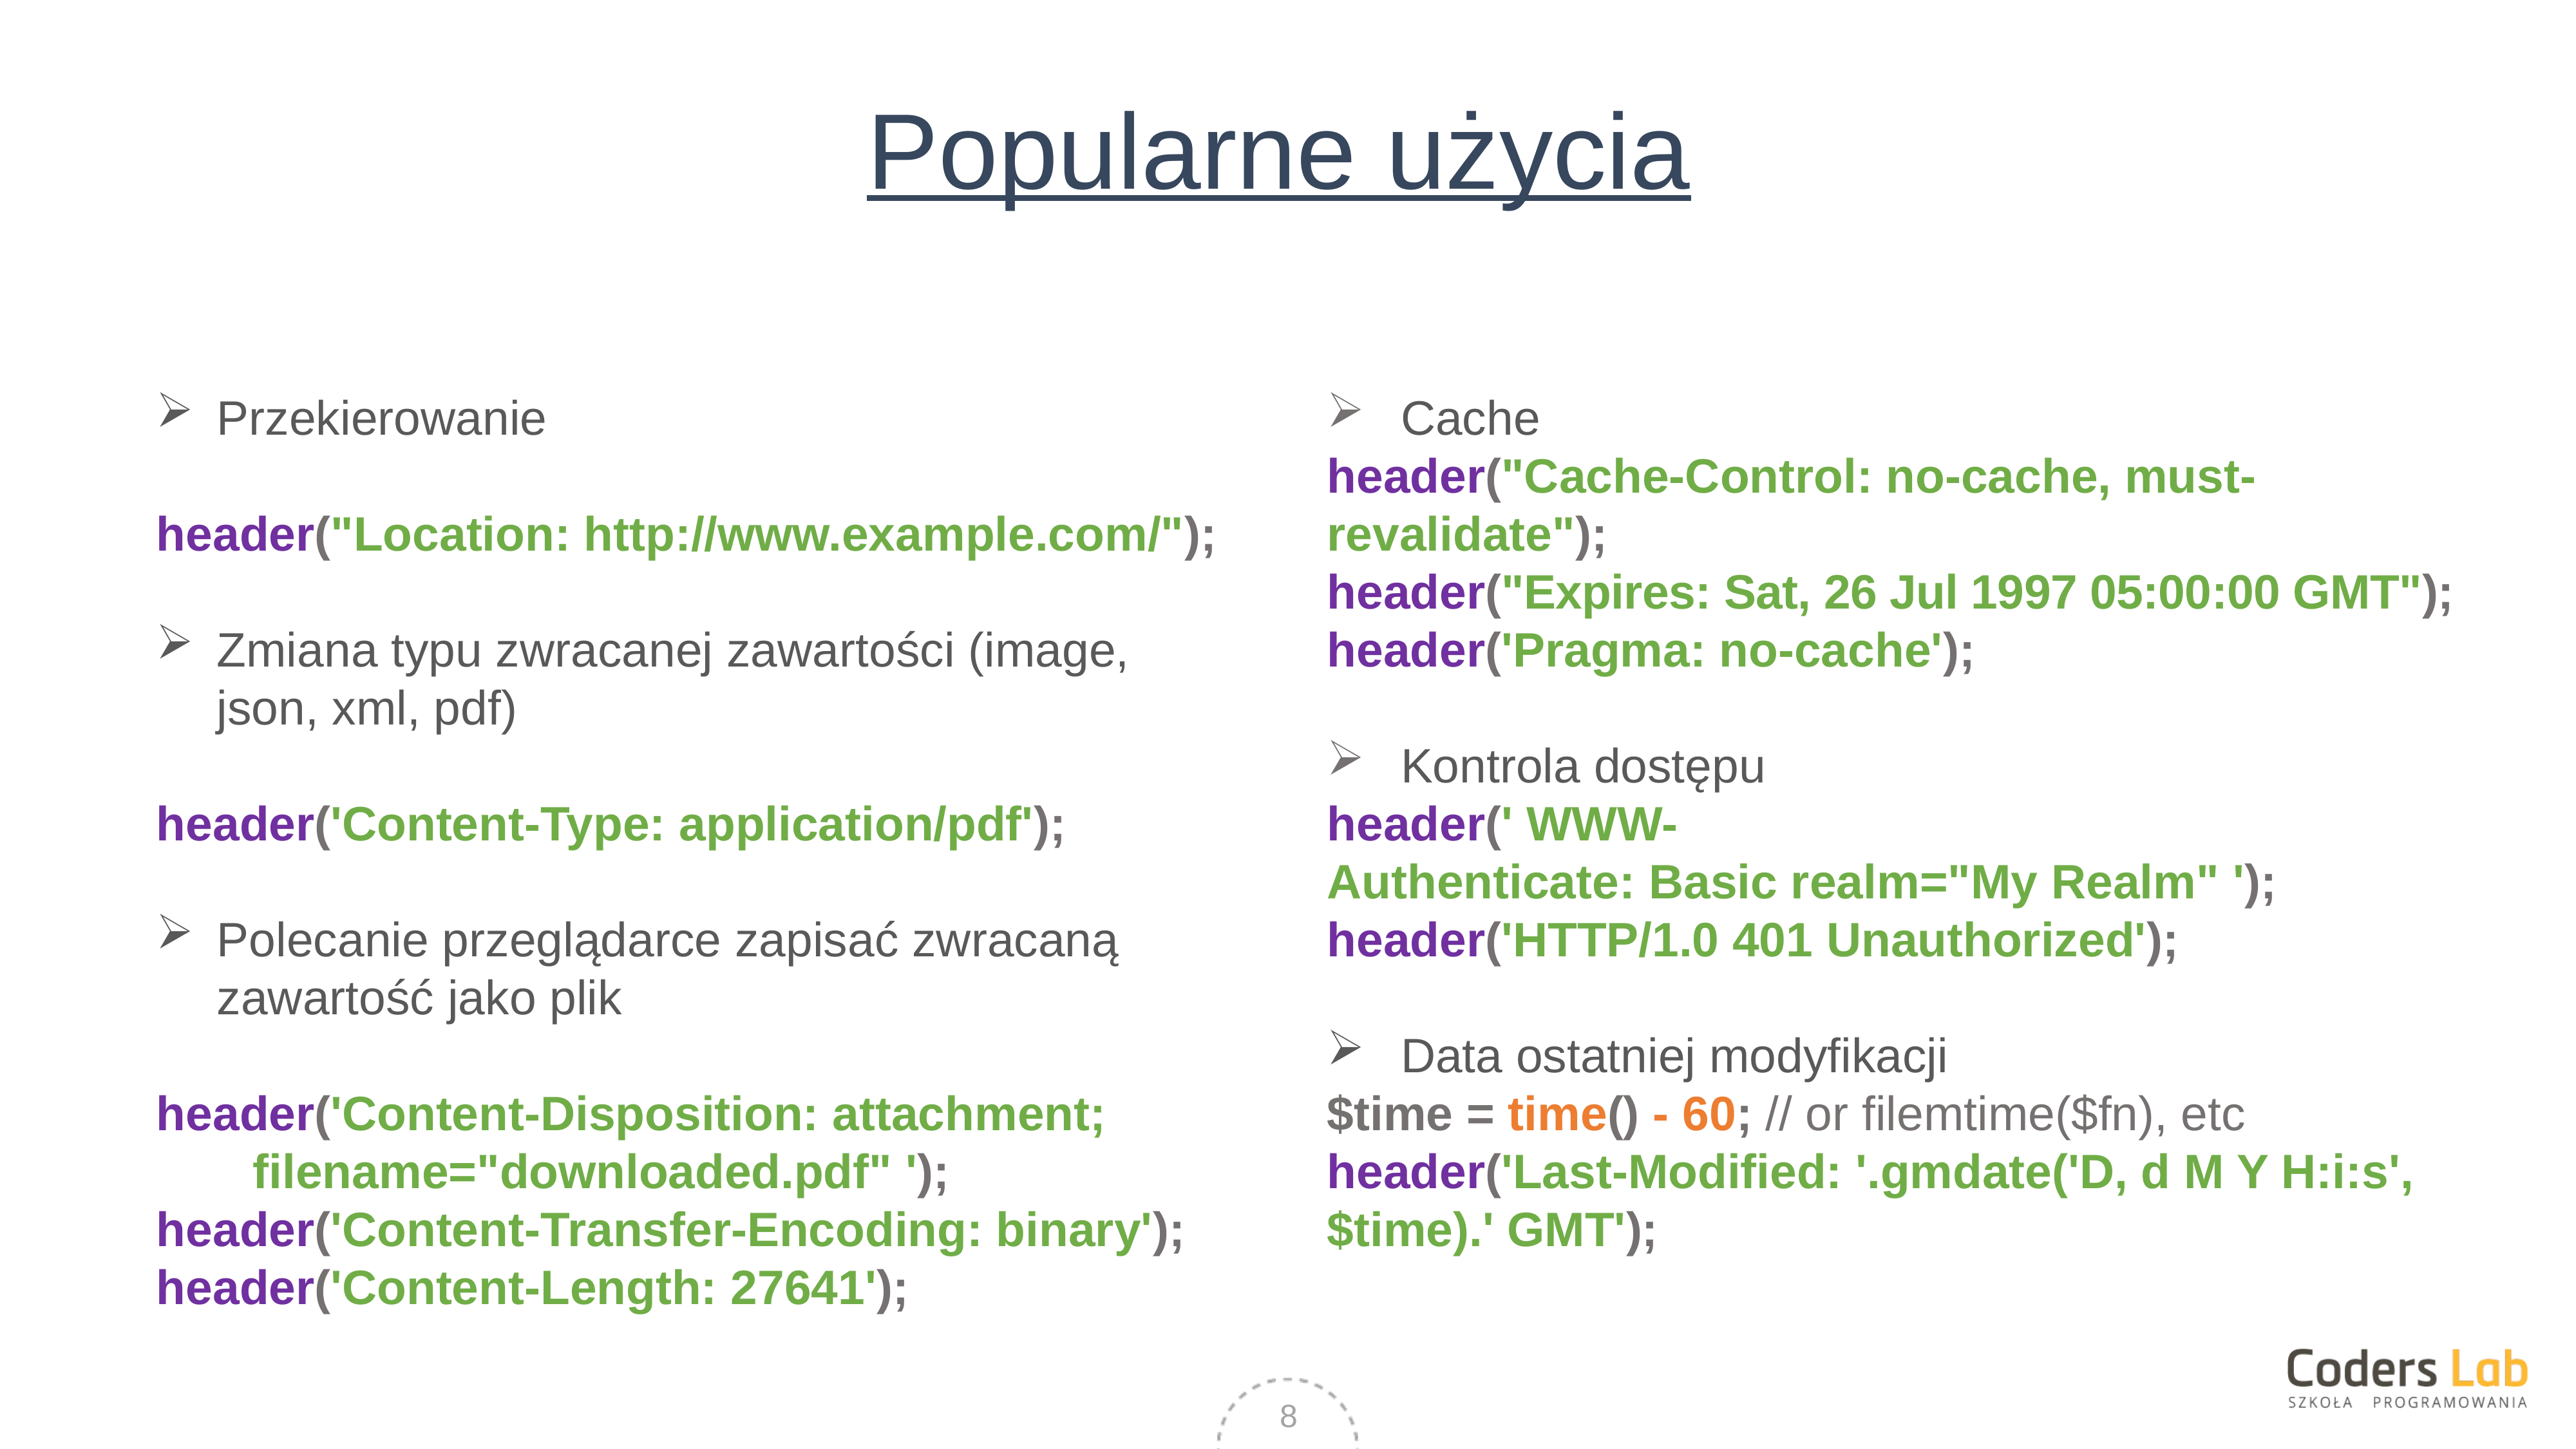

# Popularne użycia
Przekierowanie

header("Location: http://www.example.com/");

Zmiana typu zwracanej zawartości (image, json, xml, pdf)

header('Content-Type: application/pdf');

Polecanie przeglądarce zapisać zwracaną zawartość jako plik

header('Content-Disposition: attachment; 
	filename="downloaded.pdf" ');
header('Content-Transfer-Encoding: binary');
header('Content-Length: 27641');

 Cache
header("Cache-Control: no-cache, must-	revalidate"); 
header("Expires: Sat, 26 Jul 1997 05:00:00 GMT");
header('Pragma: no-cache');

 Kontrola dostępu
header(' WWW-Authenticate: Basic realm="My Realm" ');
header('HTTP/1.0 401 Unauthorized');

 Data ostatniej modyfikacji
$time = time() - 60; // or filemtime($fn), etc
header('Last-Modified: '.gmdate('D, d M Y H:i:s', $time).' GMT');
8